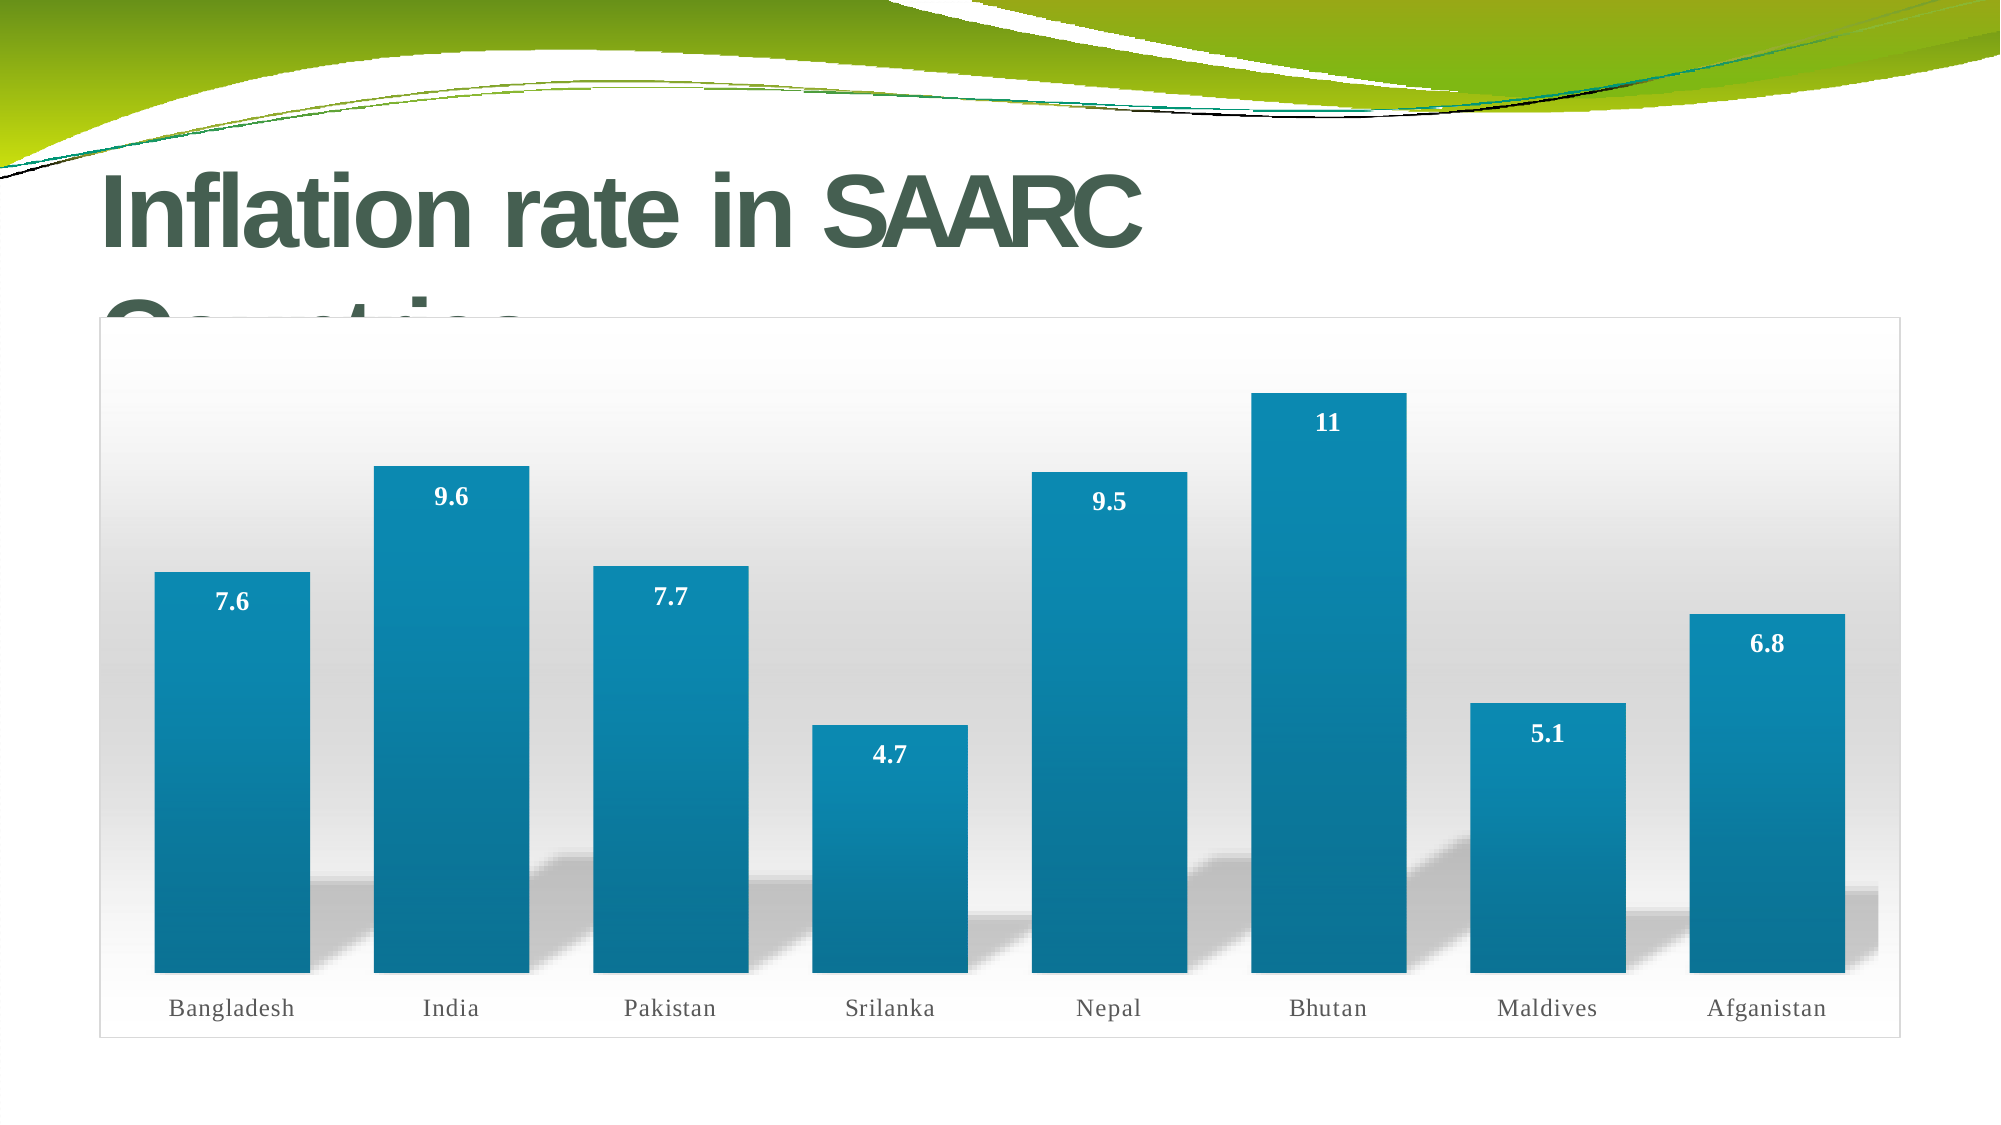

# Inflation rate in SAARC Countries

11

9.6
9.5

7.7
7.6

6.8

5.1

4.7

Bangladesh
India
Pakistan
Srilanka
Nepal
Bhutan
Maldives
Afganistan